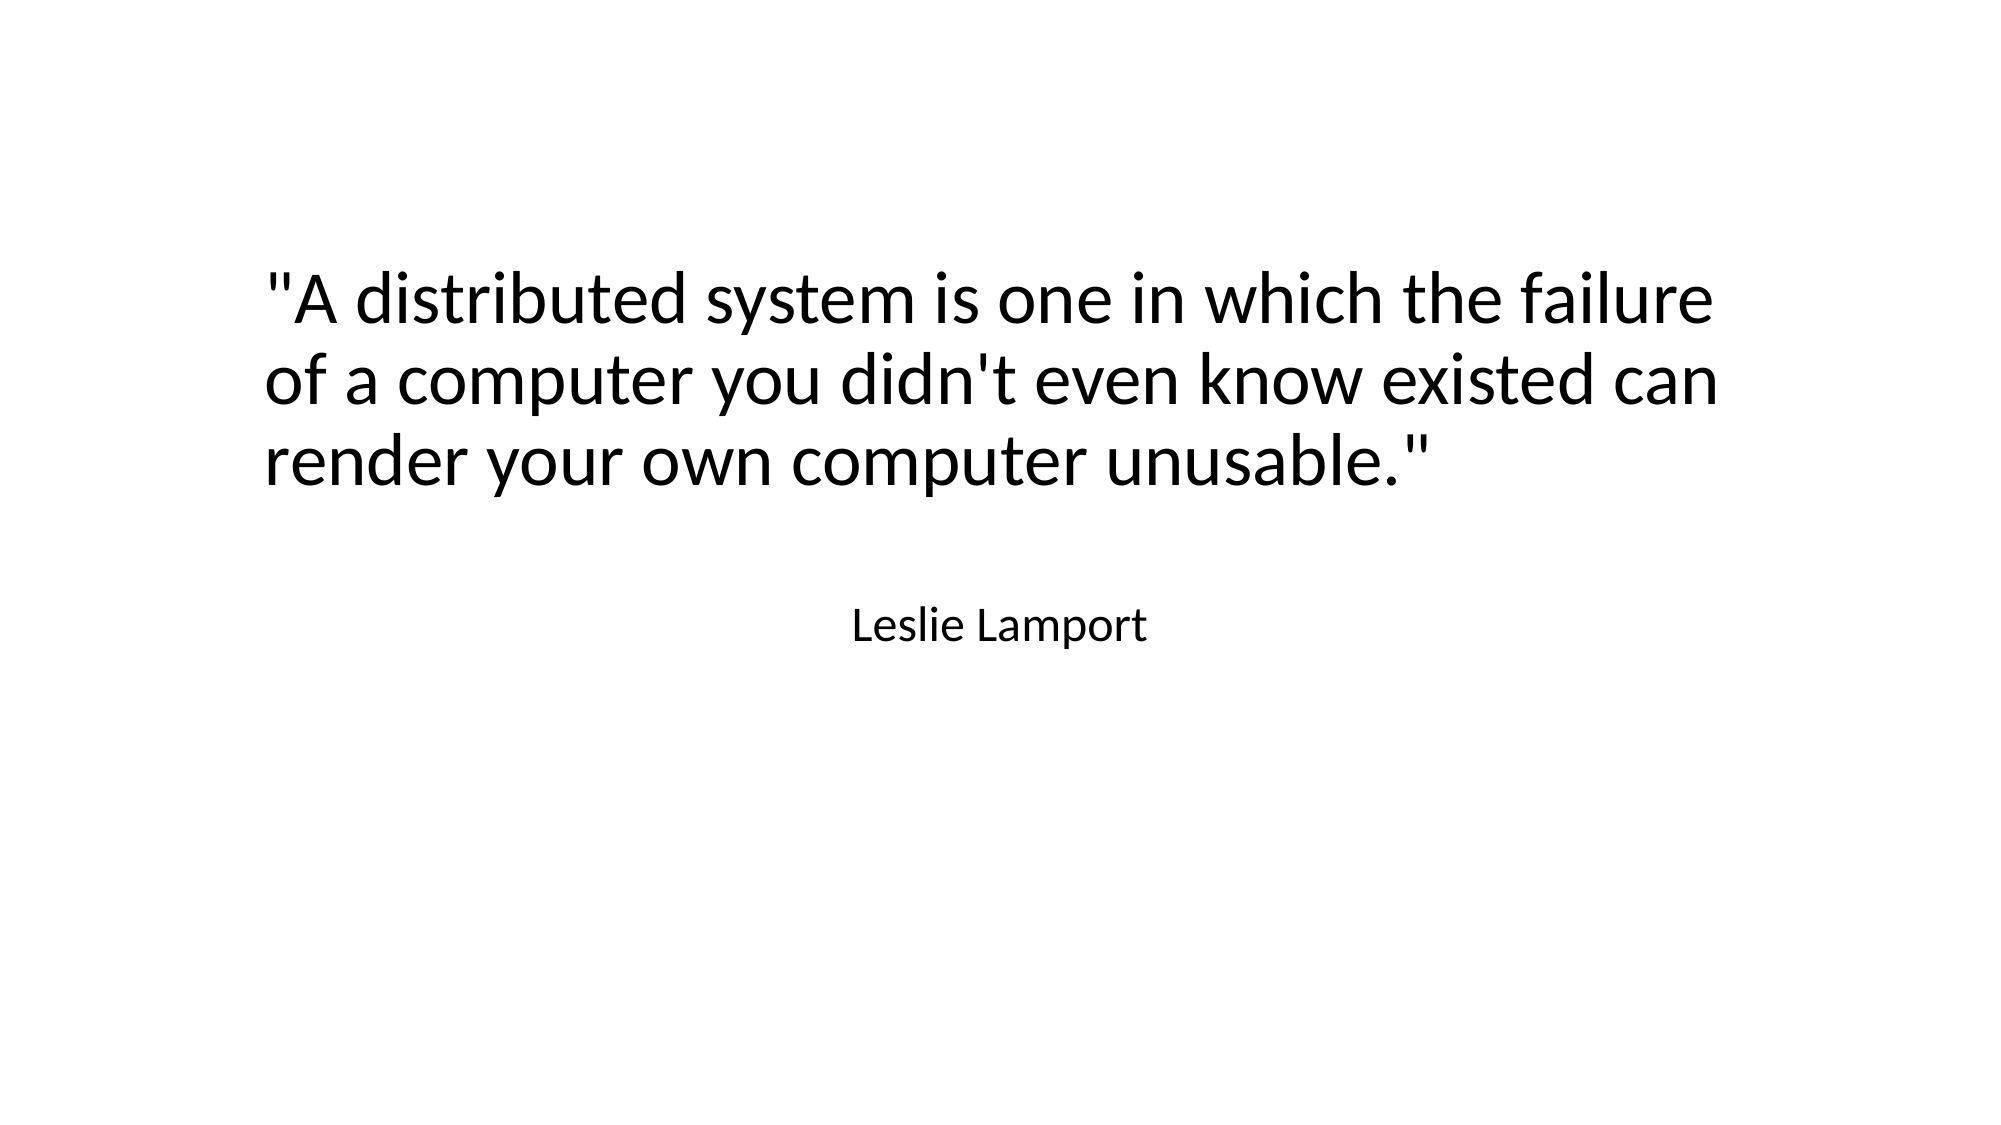

# "A distributed system is one in which the failure of a computer you didn't even know existed can render your own computer unusable."
Leslie Lamport